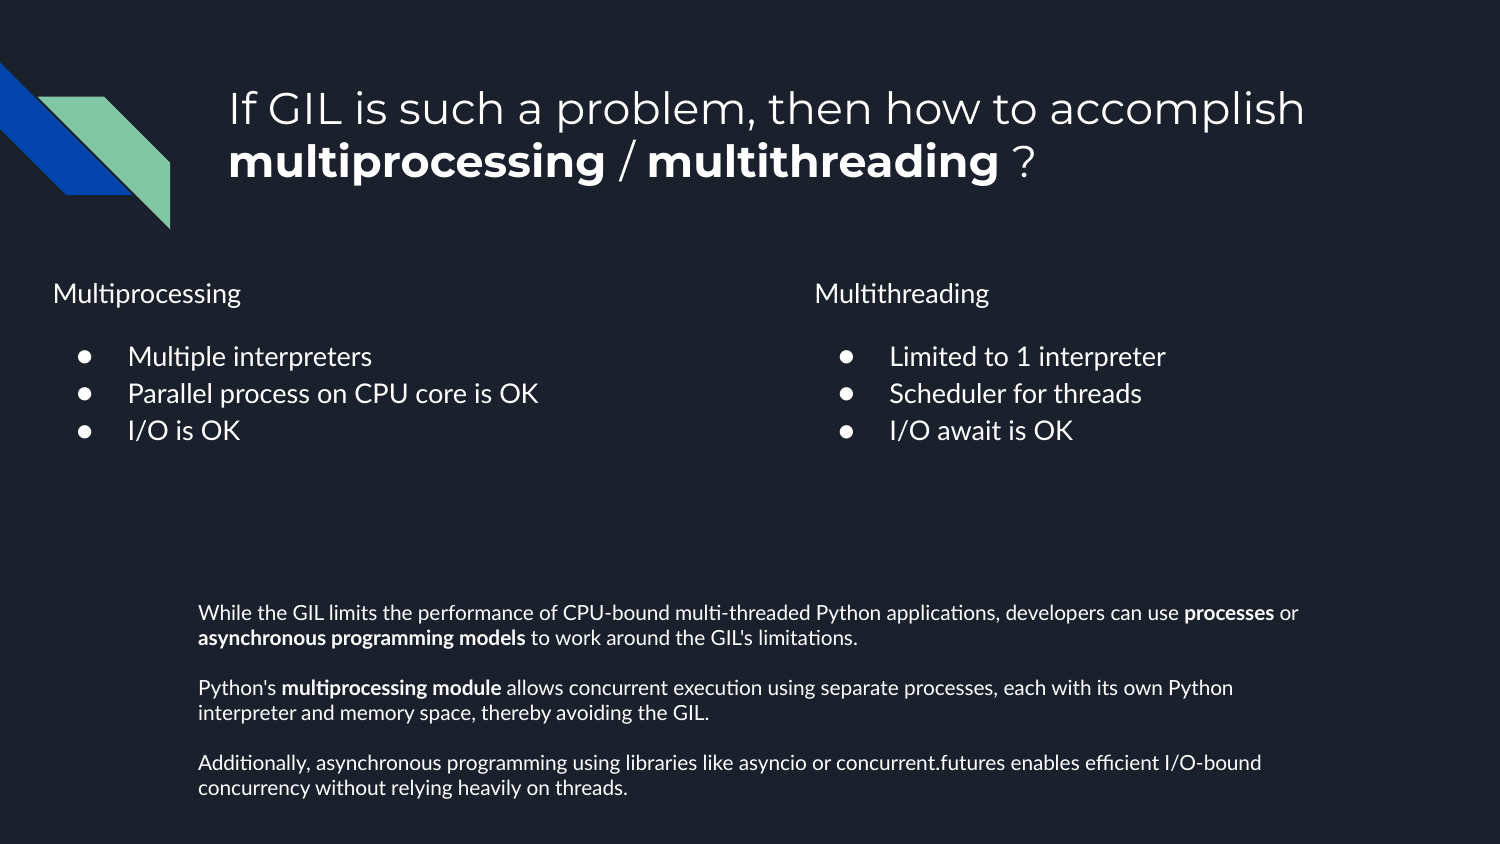

# If GIL is such a problem, then how to accomplish multiprocessing / multithreading ?
Multiprocessing
Multiple interpreters
Parallel process on CPU core is OK
I/O is OK
Multithreading
Limited to 1 interpreter
Scheduler for threads
I/O await is OK
While the GIL limits the performance of CPU-bound multi-threaded Python applications, developers can use processes or asynchronous programming models to work around the GIL's limitations.

Python's multiprocessing module allows concurrent execution using separate processes, each with its own Python interpreter and memory space, thereby avoiding the GIL.

Additionally, asynchronous programming using libraries like asyncio or concurrent.futures enables efficient I/O-bound concurrency without relying heavily on threads.